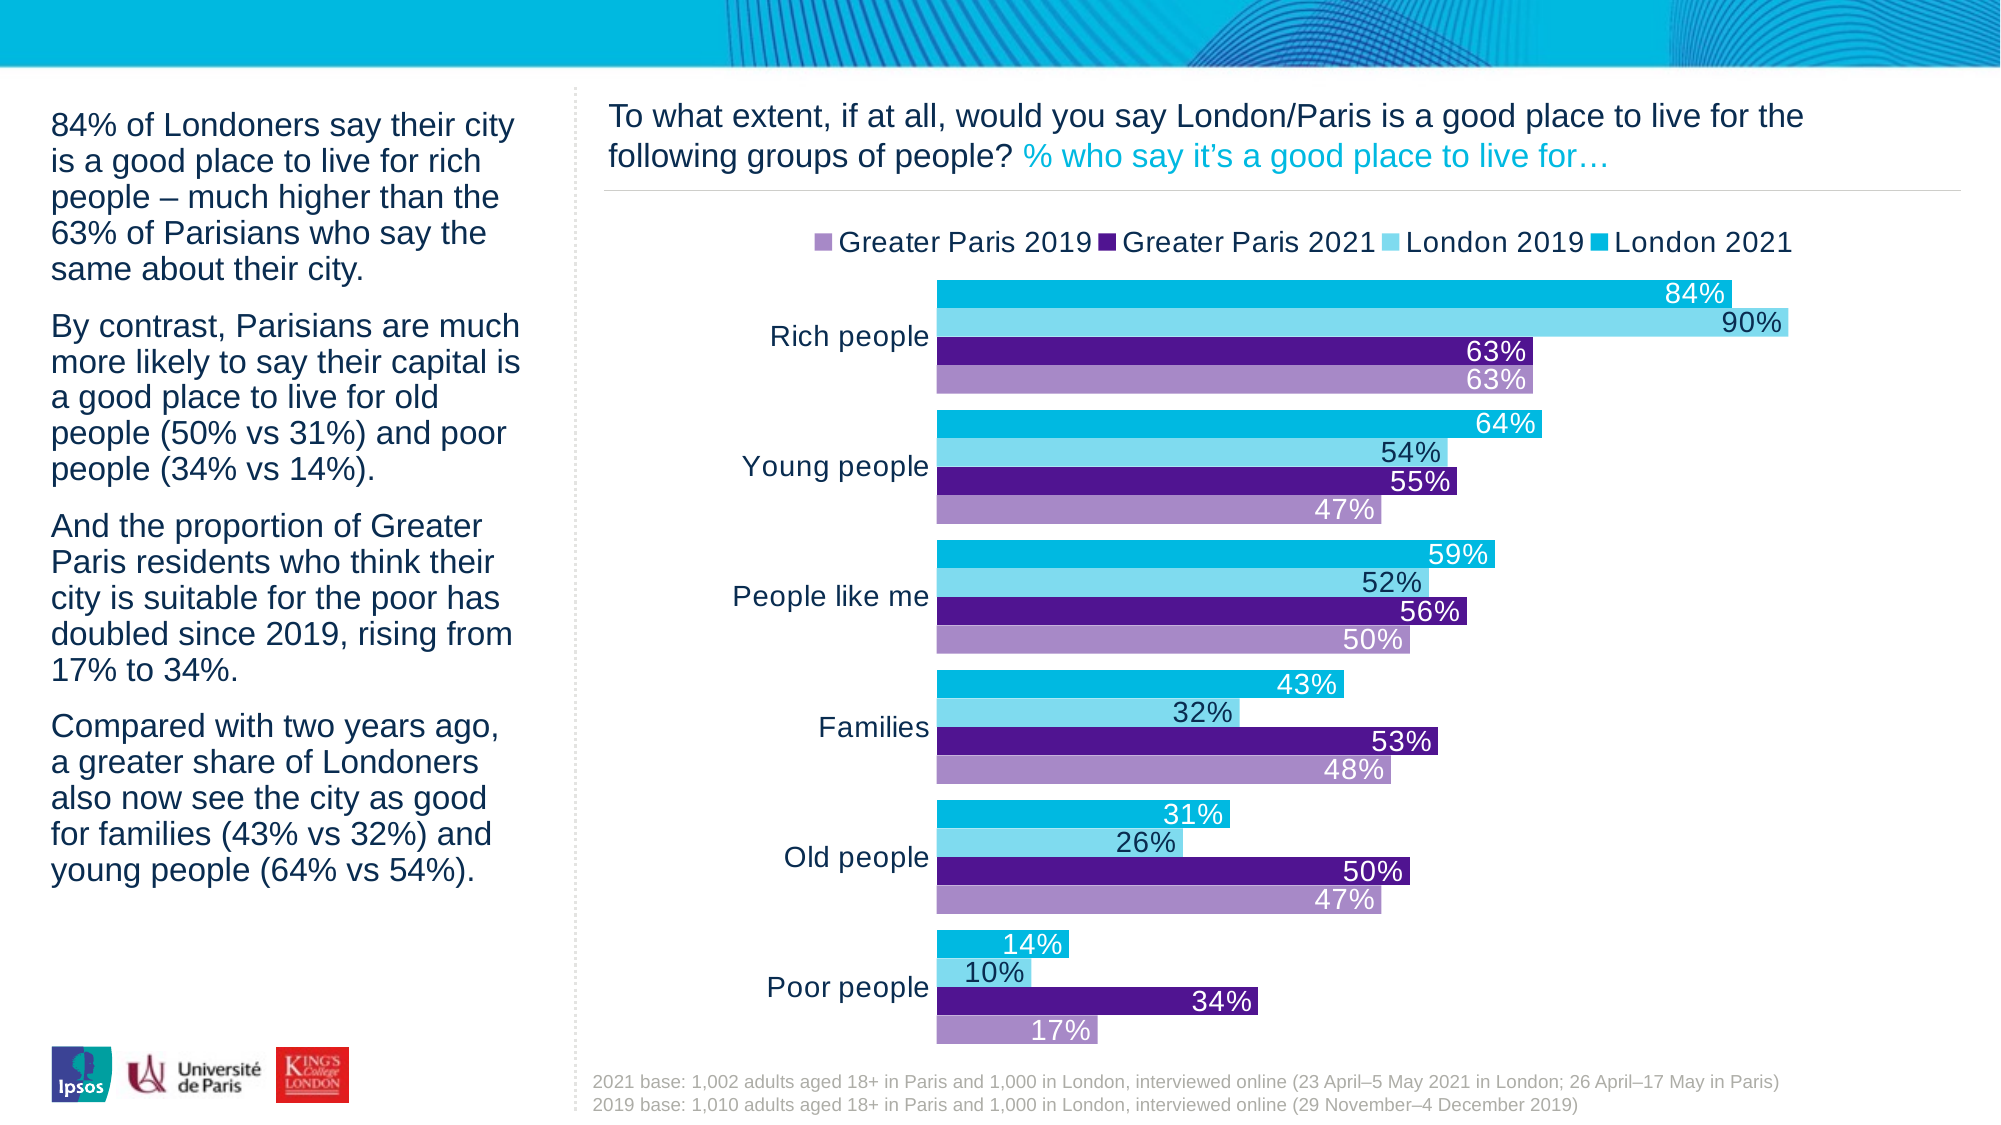

To what extent, if at all, would you say London/Paris is a good place to live for the following groups of people? % who say it’s a good place to live for…
84% of Londoners say their city is a good place to live for rich people – much higher than the 63% of Parisians who say the same about their city.
By contrast, Parisians are much more likely to say their capital is a good place to live for old people (50% vs 31%) and poor people (34% vs 14%).
And the proportion of Greater Paris residents who think their city is suitable for the poor has doubled since 2019, rising from 17% to 34%.
Compared with two years ago, a greater share of Londoners also now see the city as good for families (43% vs 32%) and young people (64% vs 54%).

### Chart

| Category | London 2021 | London 2019 | Greater Paris 2021 | Greater Paris 2019 |
|---|---|---|---|---|
| Rich people | 0.84 | 0.9 | 0.63 | 0.63 |
| Young people | 0.64 | 0.54 | 0.55 | 0.47 |
| People like me | 0.59 | 0.52 | 0.56 | 0.5 |
| Families | 0.43 | 0.32 | 0.53 | 0.48 |
| Old people | 0.31 | 0.26 | 0.5 | 0.47 |
| Poor people | 0.14 | 0.1 | 0.34 | 0.17 |
2021 base: 1,002 adults aged 18+ in Paris and 1,000 in London, interviewed online (23 April–5 May 2021 in London; 26 April–17 May in Paris)
2019 base: 1,010 adults aged 18+ in Paris and 1,000 in London, interviewed online (29 November–4 December 2019)